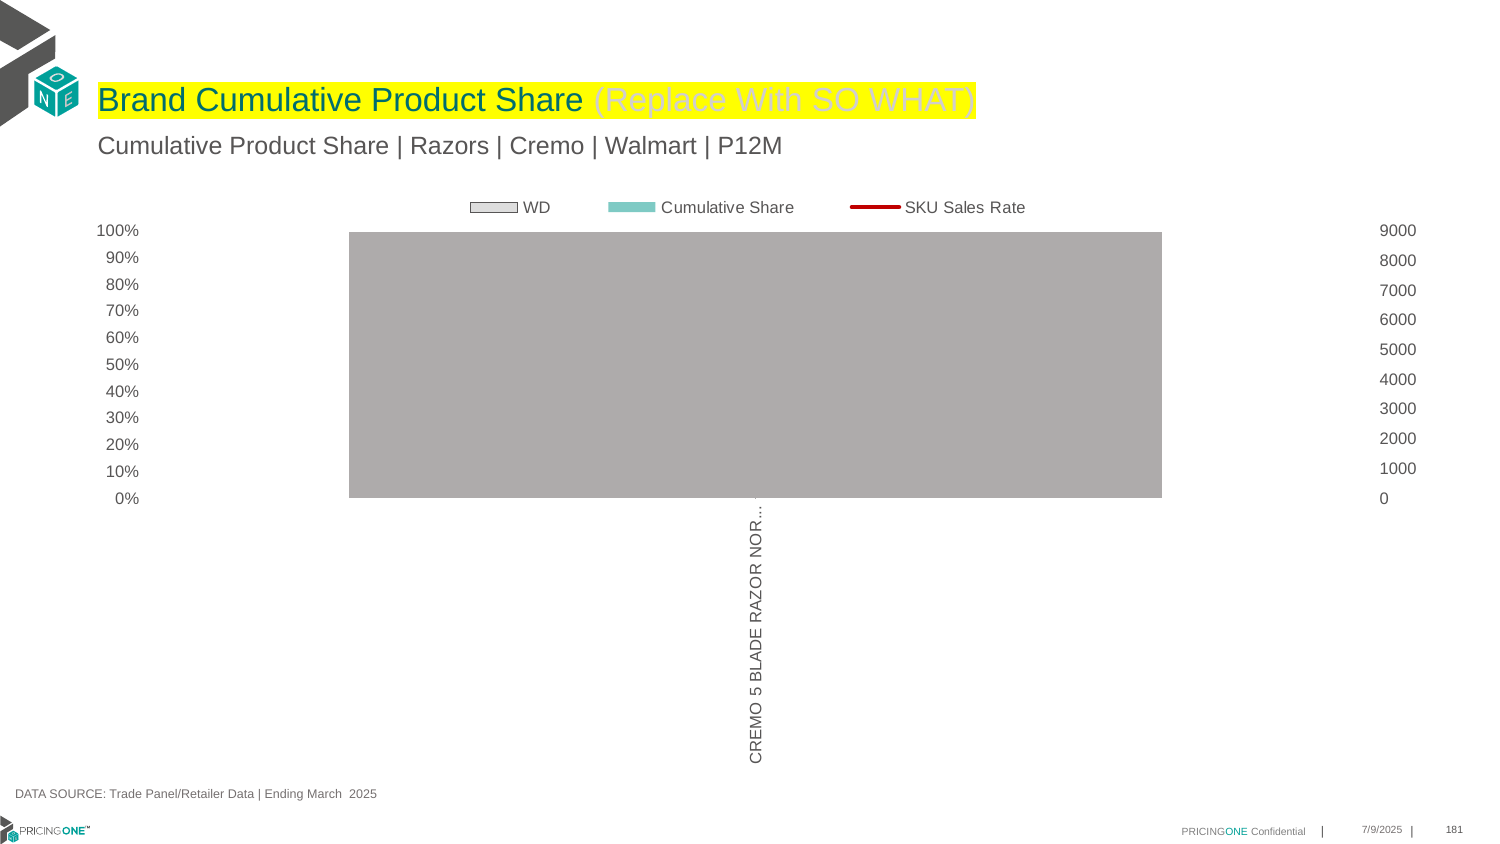

# Brand Cumulative Product Share (Replace With SO WHAT)
Cumulative Product Share | Razors | Cremo | Walmart | P12M

### Chart

| Category | WD | Cumulative Share | SKU Sales Rate |
|---|---|---|---|
| CREMO 5 BLADE RAZOR NORMAL 2CT | 0.117 | 0.9946595609467851 | 7625.128205128204 |
DATA SOURCE: Trade Panel/Retailer Data | Ending March  2025

7/9/2025
181